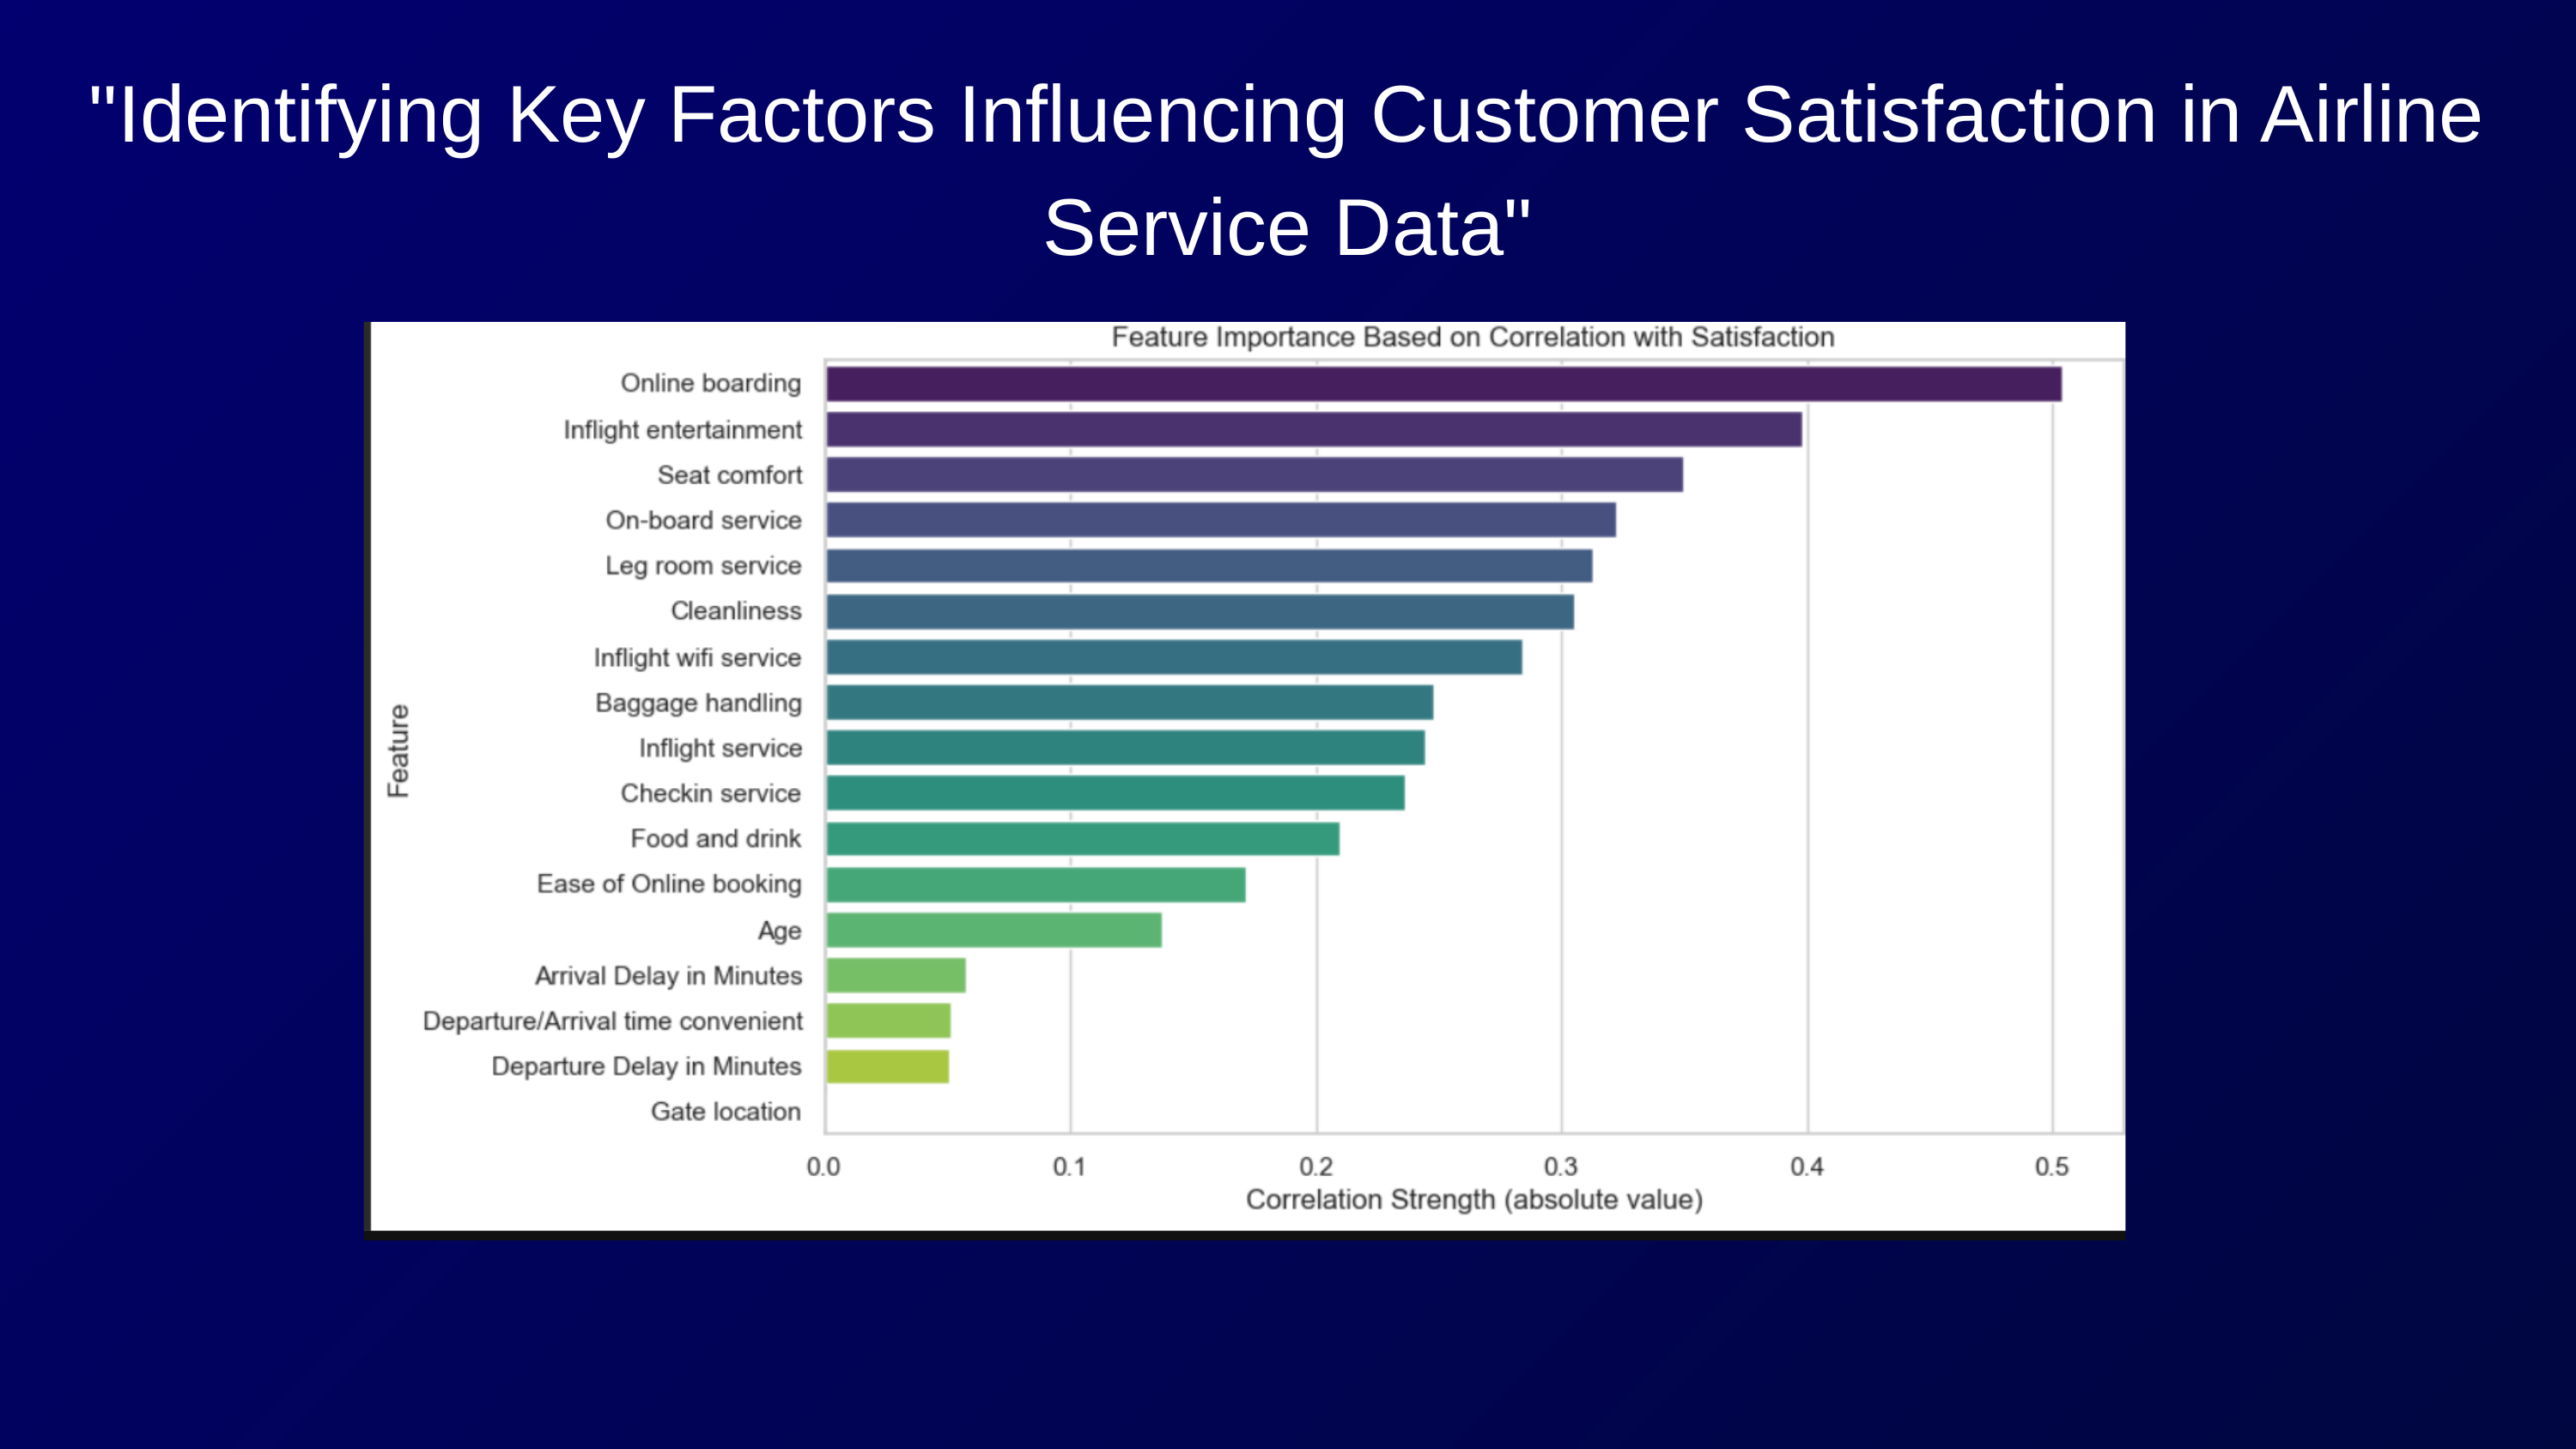

"Identifying Key Factors Influencing Customer Satisfaction in Airline Service Data"